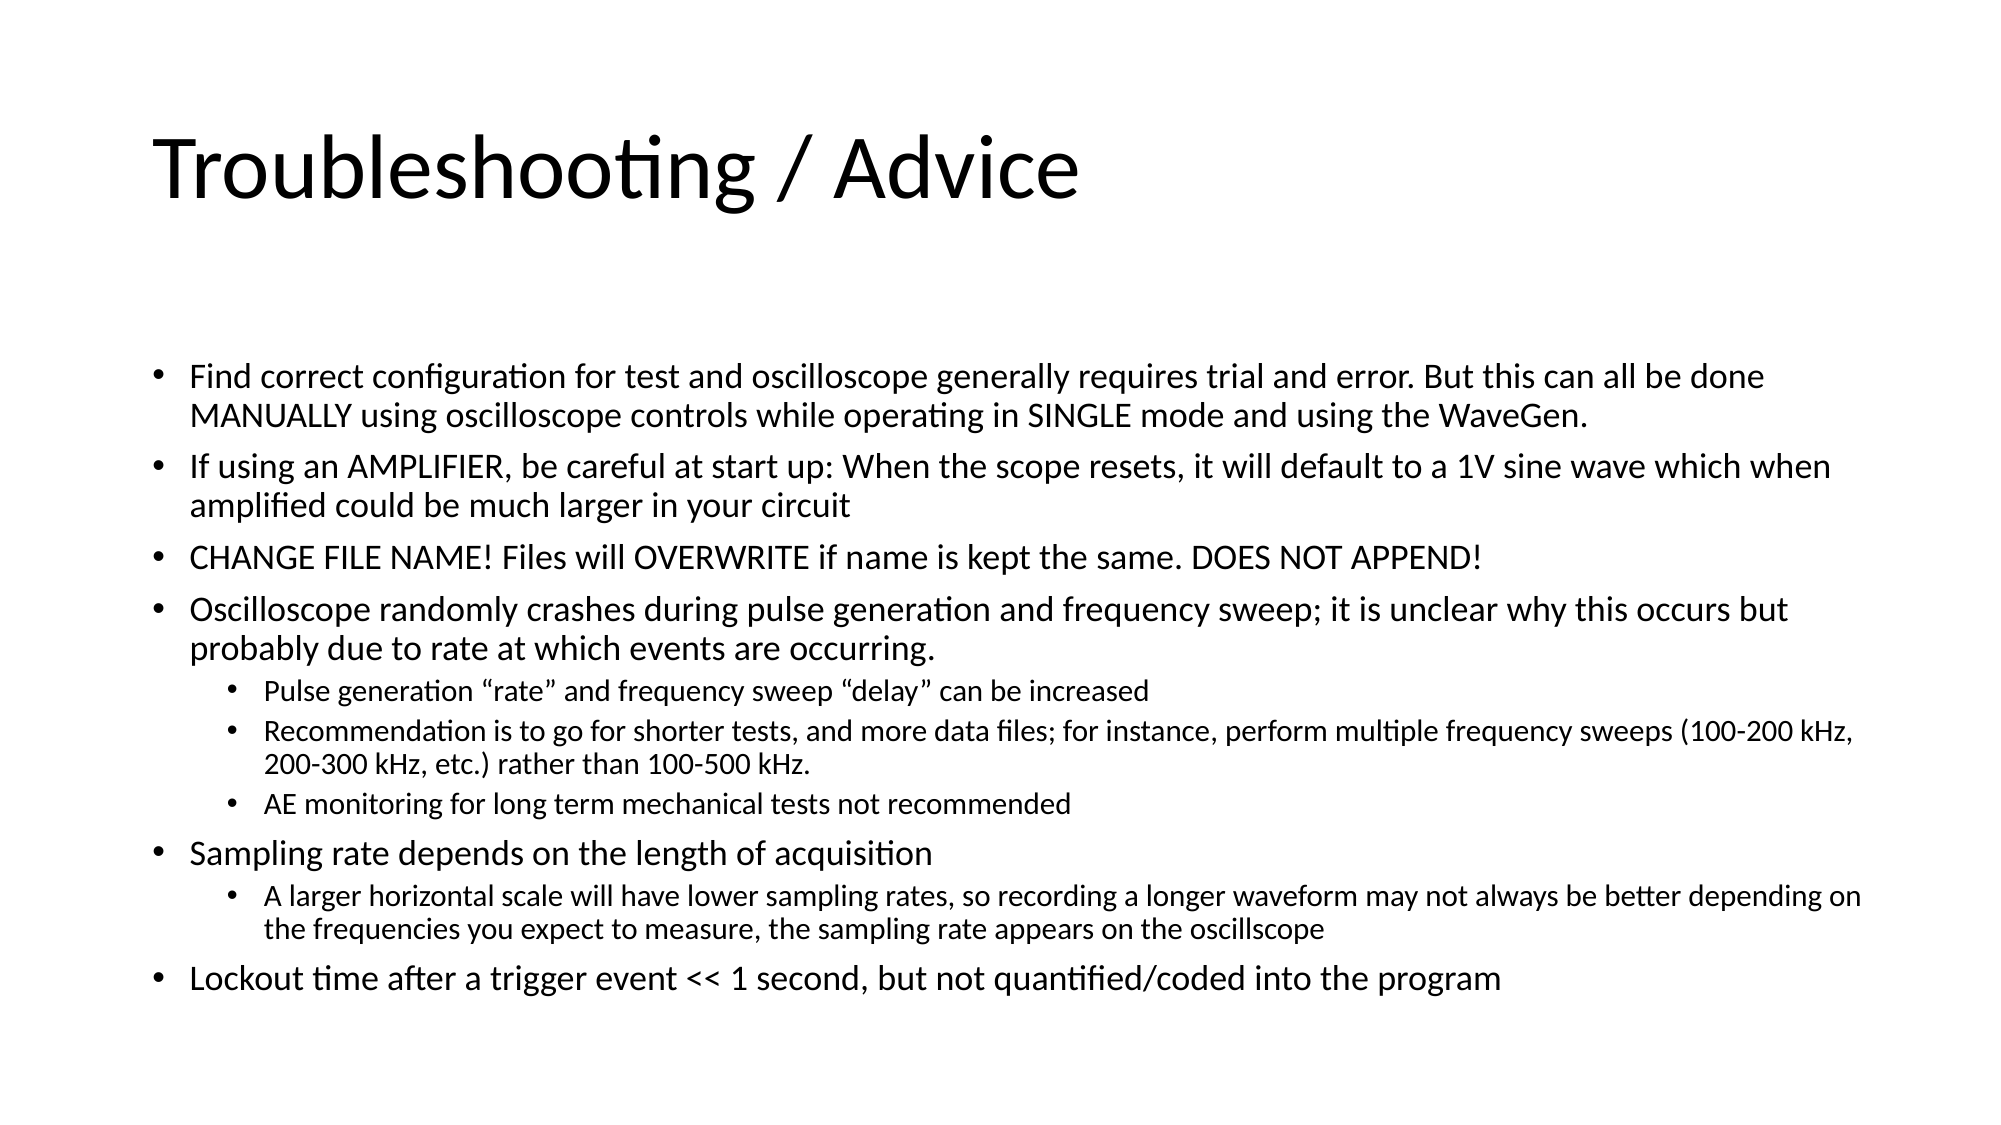

# Troubleshooting / Advice

Find correct configuration for test and oscilloscope generally requires trial and error. But this can all be done MANUALLY using oscilloscope controls while operating in SINGLE mode and using the WaveGen.
If using an AMPLIFIER, be careful at start up: When the scope resets, it will default to a 1V sine wave which when amplified could be much larger in your circuit
CHANGE FILE NAME! Files will OVERWRITE if name is kept the same. DOES NOT APPEND!
Oscilloscope randomly crashes during pulse generation and frequency sweep; it is unclear why this occurs but probably due to rate at which events are occurring.
Pulse generation “rate” and frequency sweep “delay” can be increased
Recommendation is to go for shorter tests, and more data files; for instance, perform multiple frequency sweeps (100-200 kHz, 200-300 kHz, etc.) rather than 100-500 kHz.
AE monitoring for long term mechanical tests not recommended
Sampling rate depends on the length of acquisition
A larger horizontal scale will have lower sampling rates, so recording a longer waveform may not always be better depending on the frequencies you expect to measure, the sampling rate appears on the oscillscope
Lockout time after a trigger event << 1 second, but not quantified/coded into the program